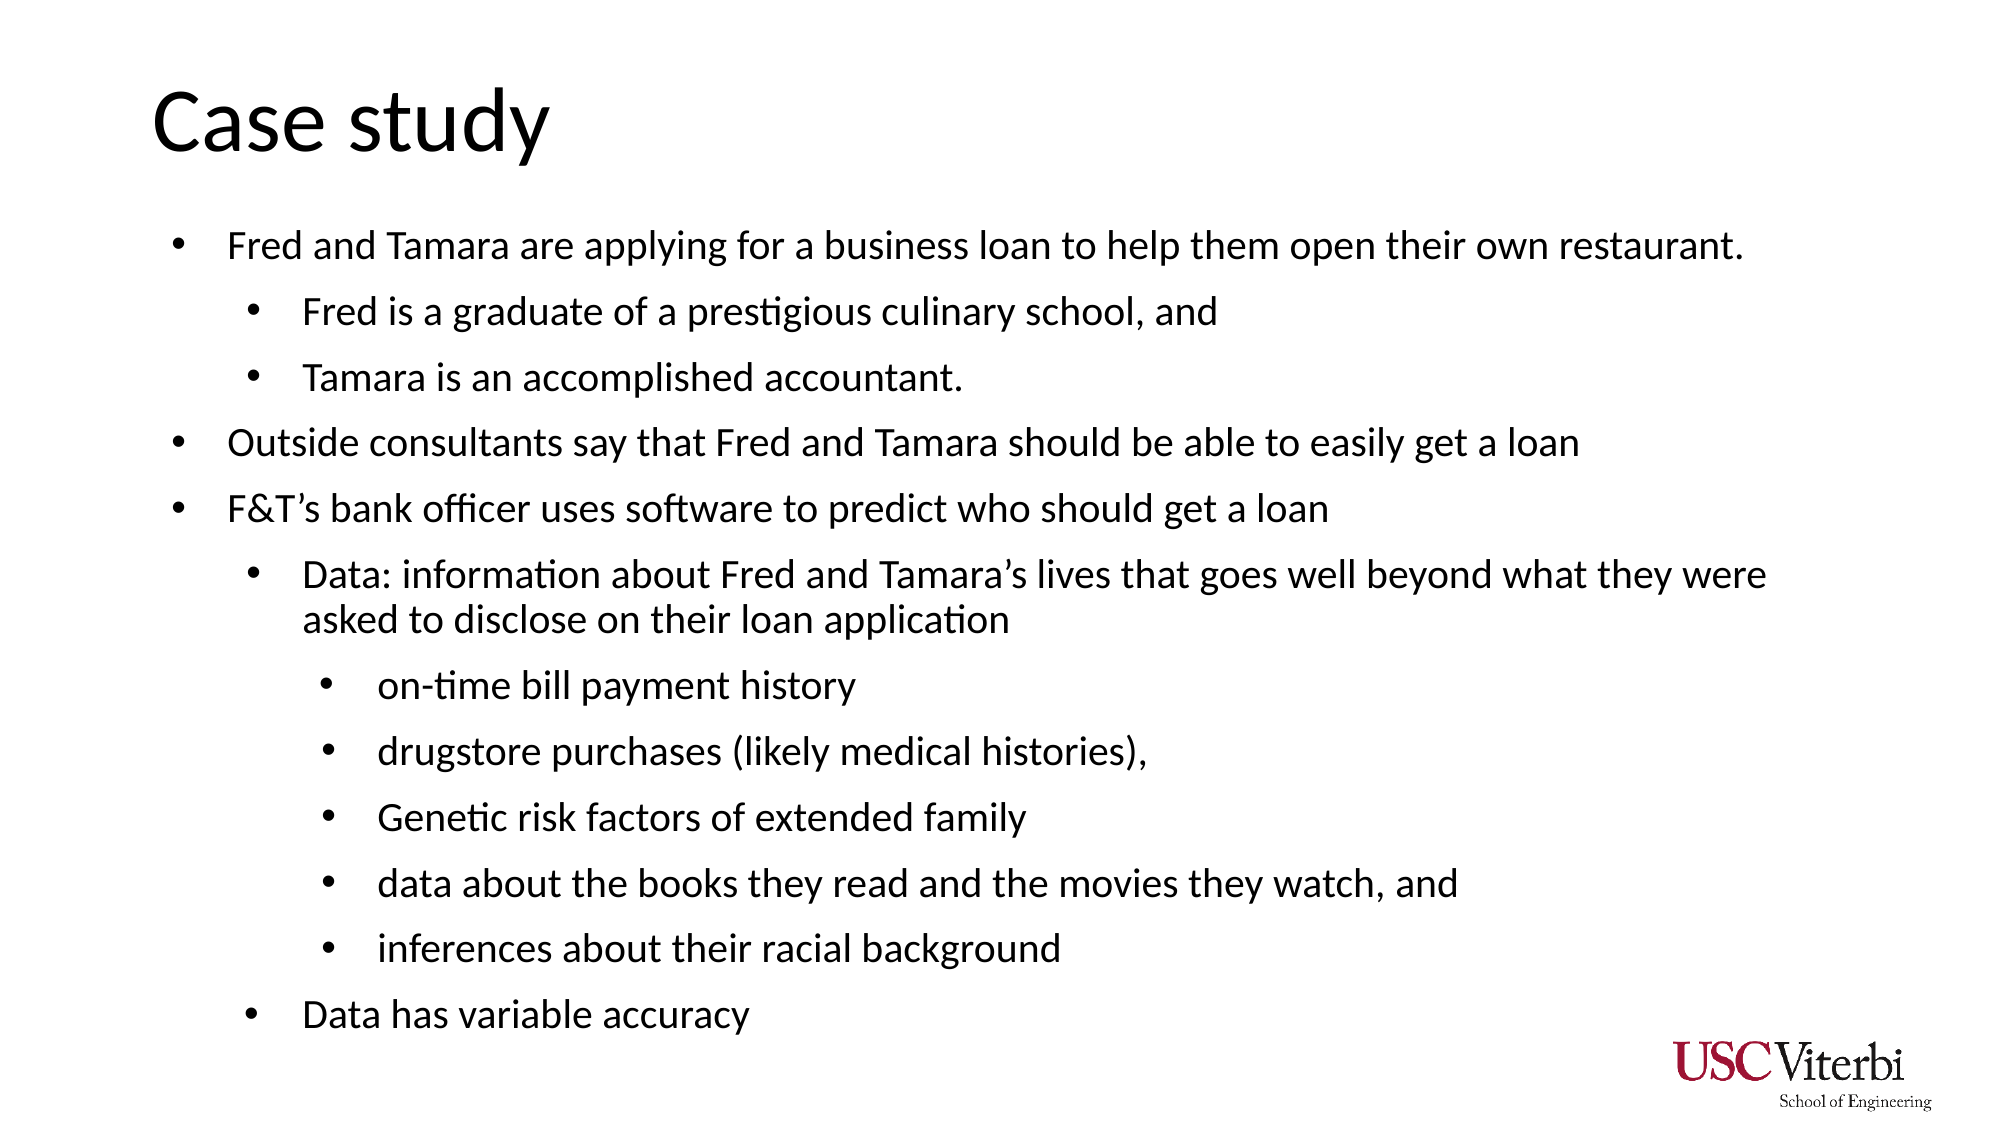

# Case study
Fred and Tamara are applying for a business loan to help them open their own restaurant.
Fred is a graduate of a prestigious culinary school, and
Tamara is an accomplished accountant.
Outside consultants say that Fred and Tamara should be able to easily get a loan
F&T’s bank officer uses software to predict who should get a loan
Data: information about Fred and Tamara’s lives that goes well beyond what they were asked to disclose on their loan application
on-time bill payment history
drugstore purchases (likely medical histories),
Genetic risk factors of extended family
data about the books they read and the movies they watch, and
inferences about their racial background
Data has variable accuracy